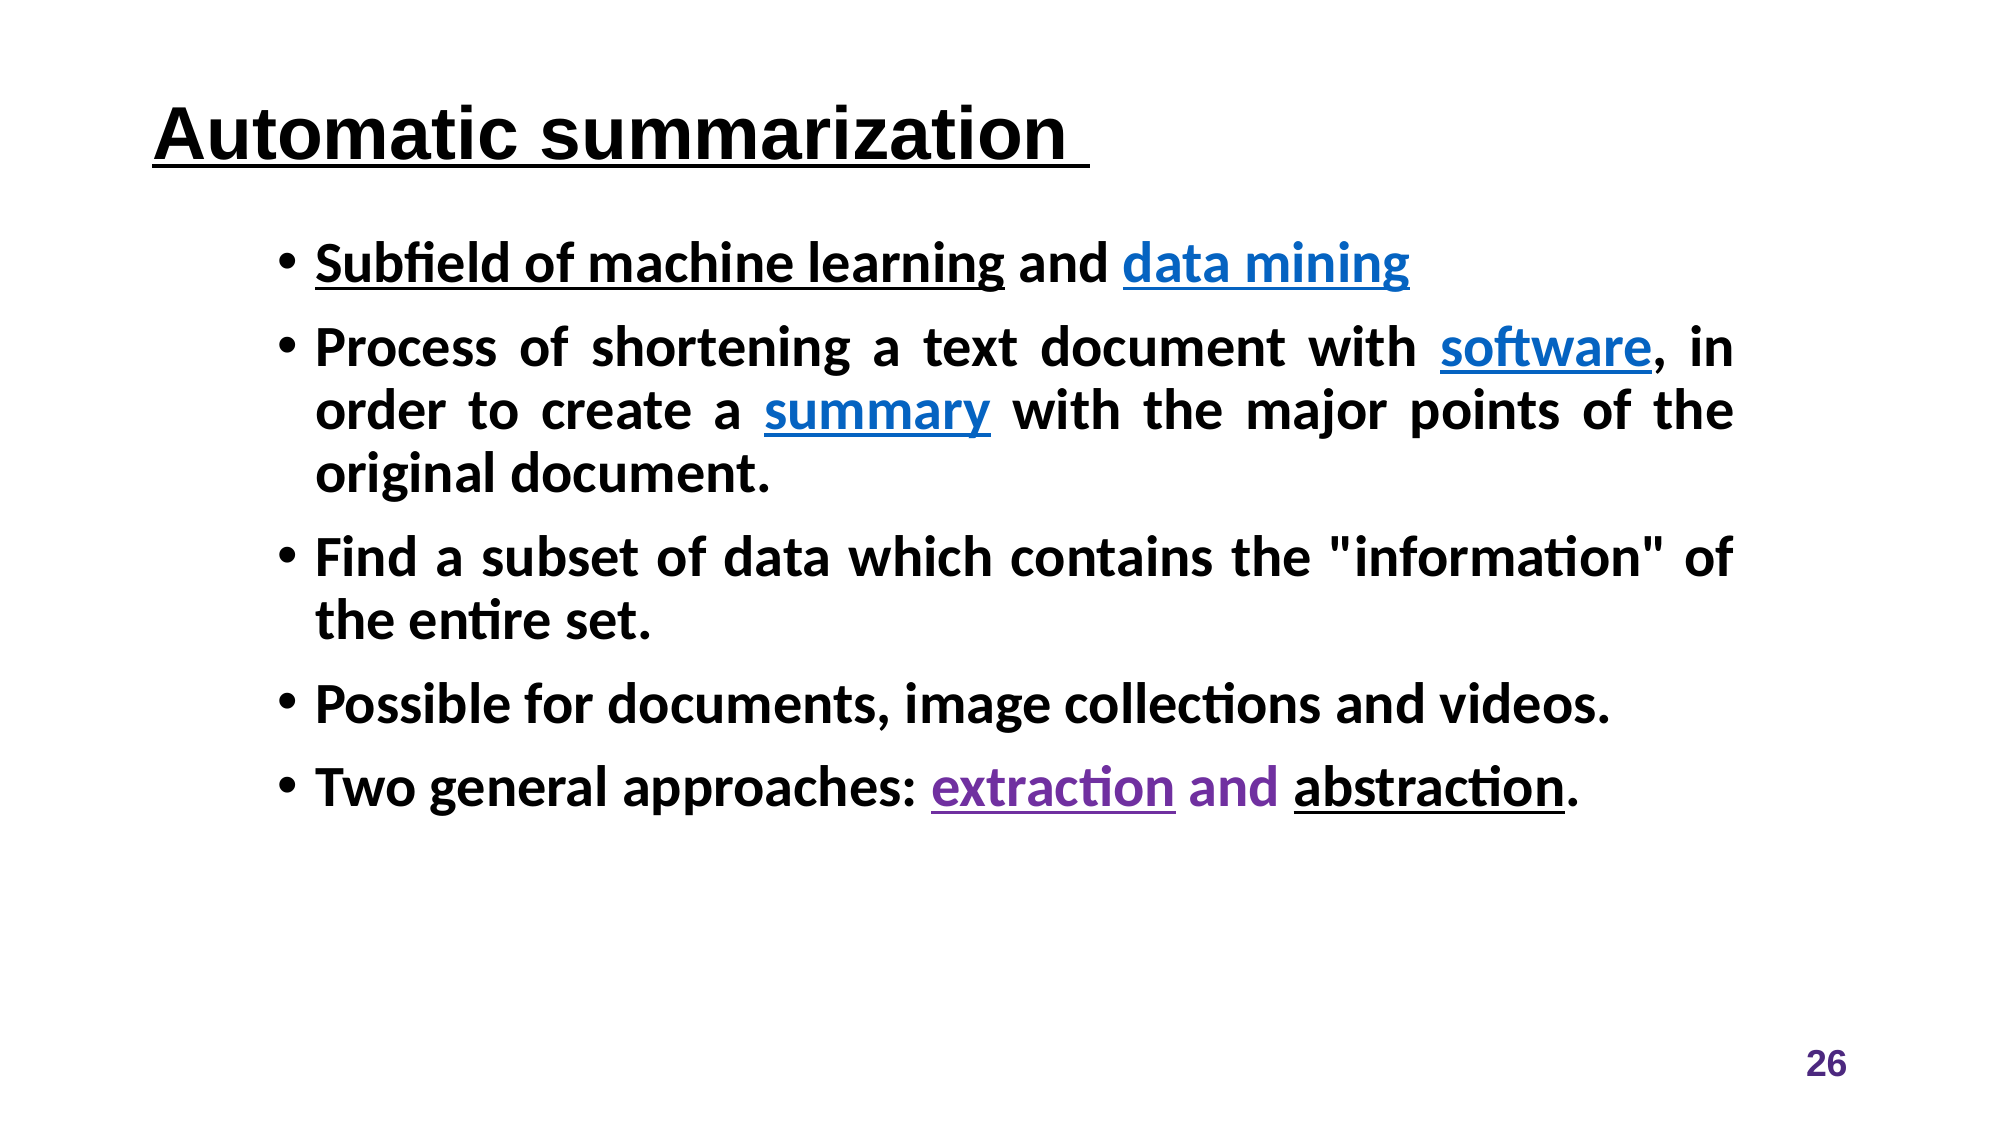

# Automatic summarization
Subfield of machine learning and data mining
Process of shortening a text document with software, in order to create a summary with the major points of the original document.
Find a subset of data which contains the "information" of the entire set.
Possible for documents, image collections and videos.
Two general approaches: extraction and abstraction.